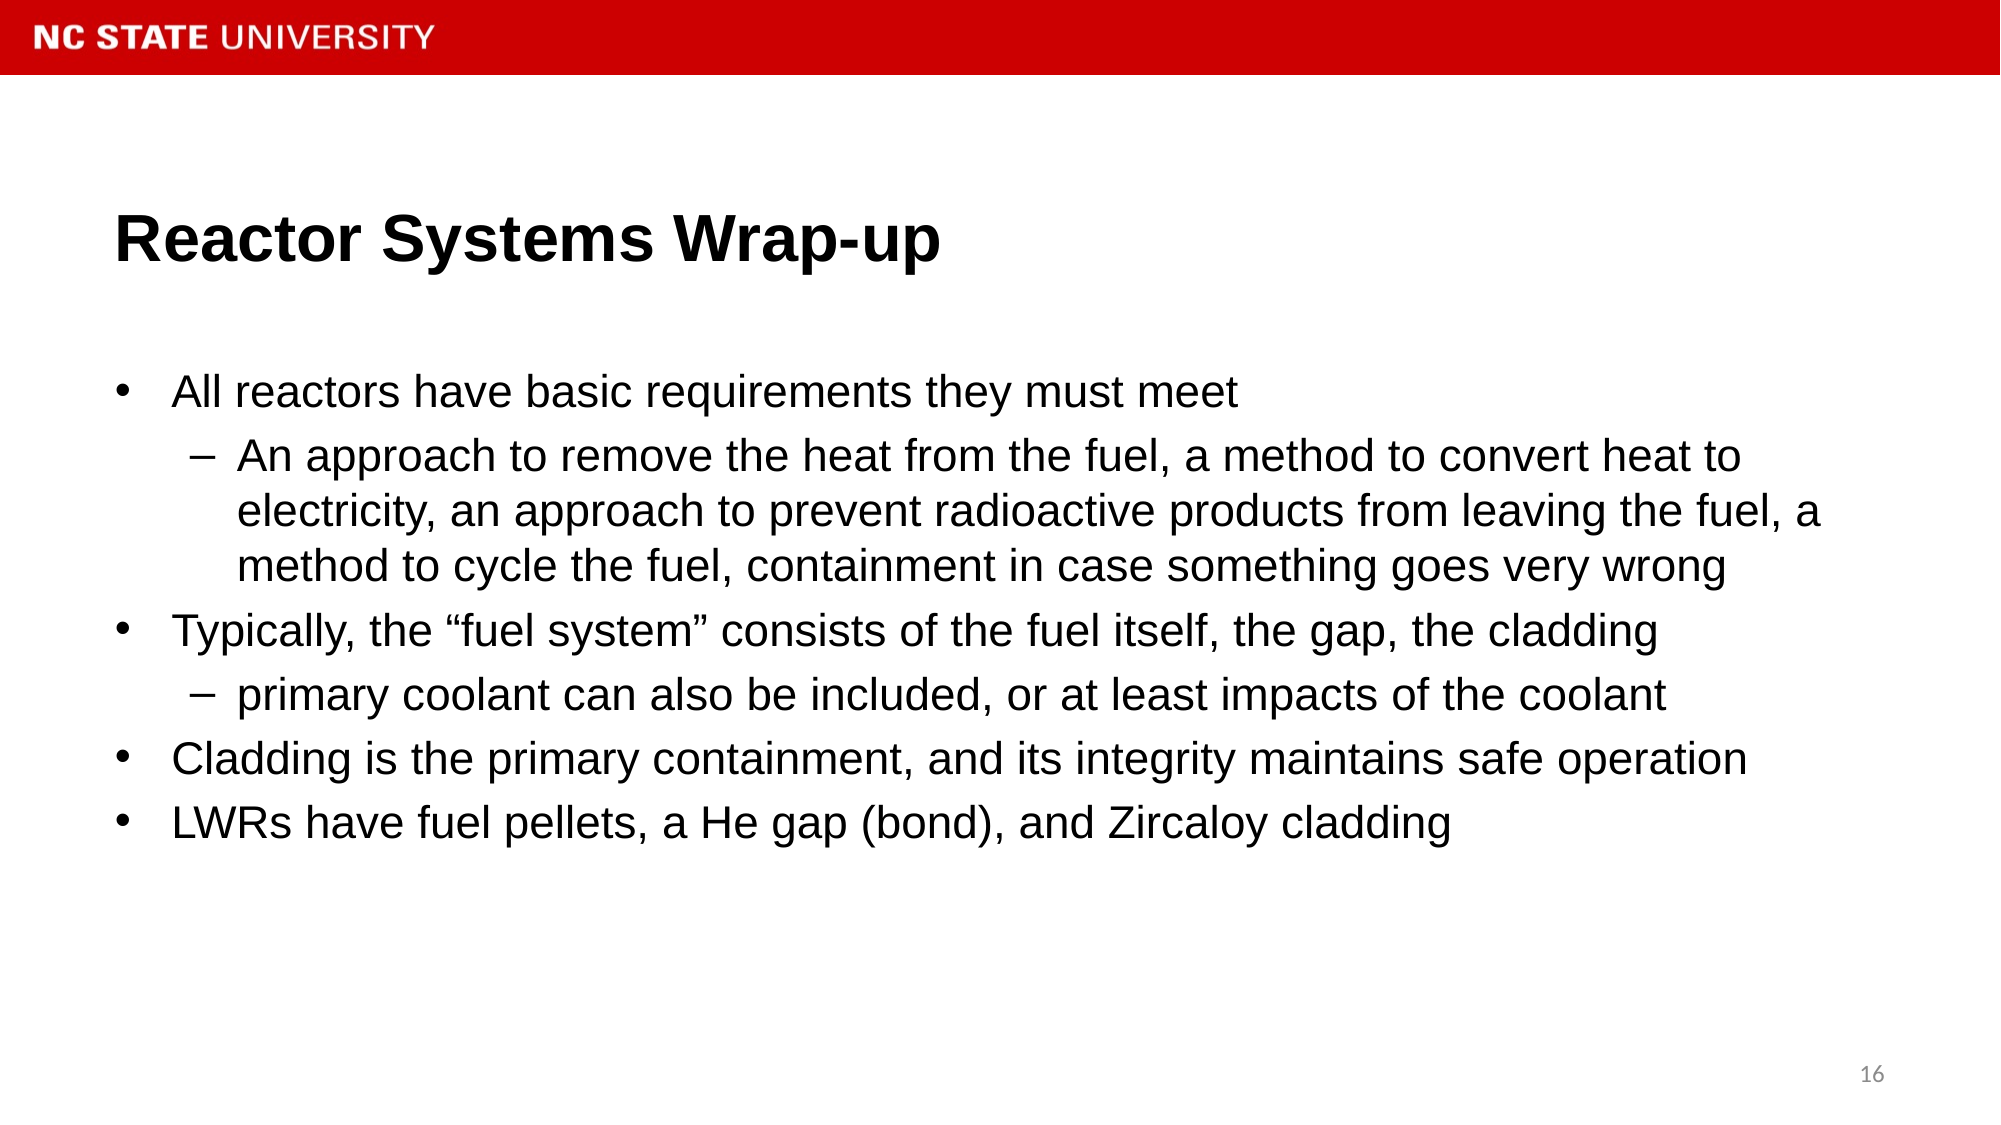

# Reactor Systems Wrap-up
All reactors have basic requirements they must meet
An approach to remove the heat from the fuel, a method to convert heat to electricity, an approach to prevent radioactive products from leaving the fuel, a method to cycle the fuel, containment in case something goes very wrong
Typically, the “fuel system” consists of the fuel itself, the gap, the cladding
primary coolant can also be included, or at least impacts of the coolant
Cladding is the primary containment, and its integrity maintains safe operation
LWRs have fuel pellets, a He gap (bond), and Zircaloy cladding

16